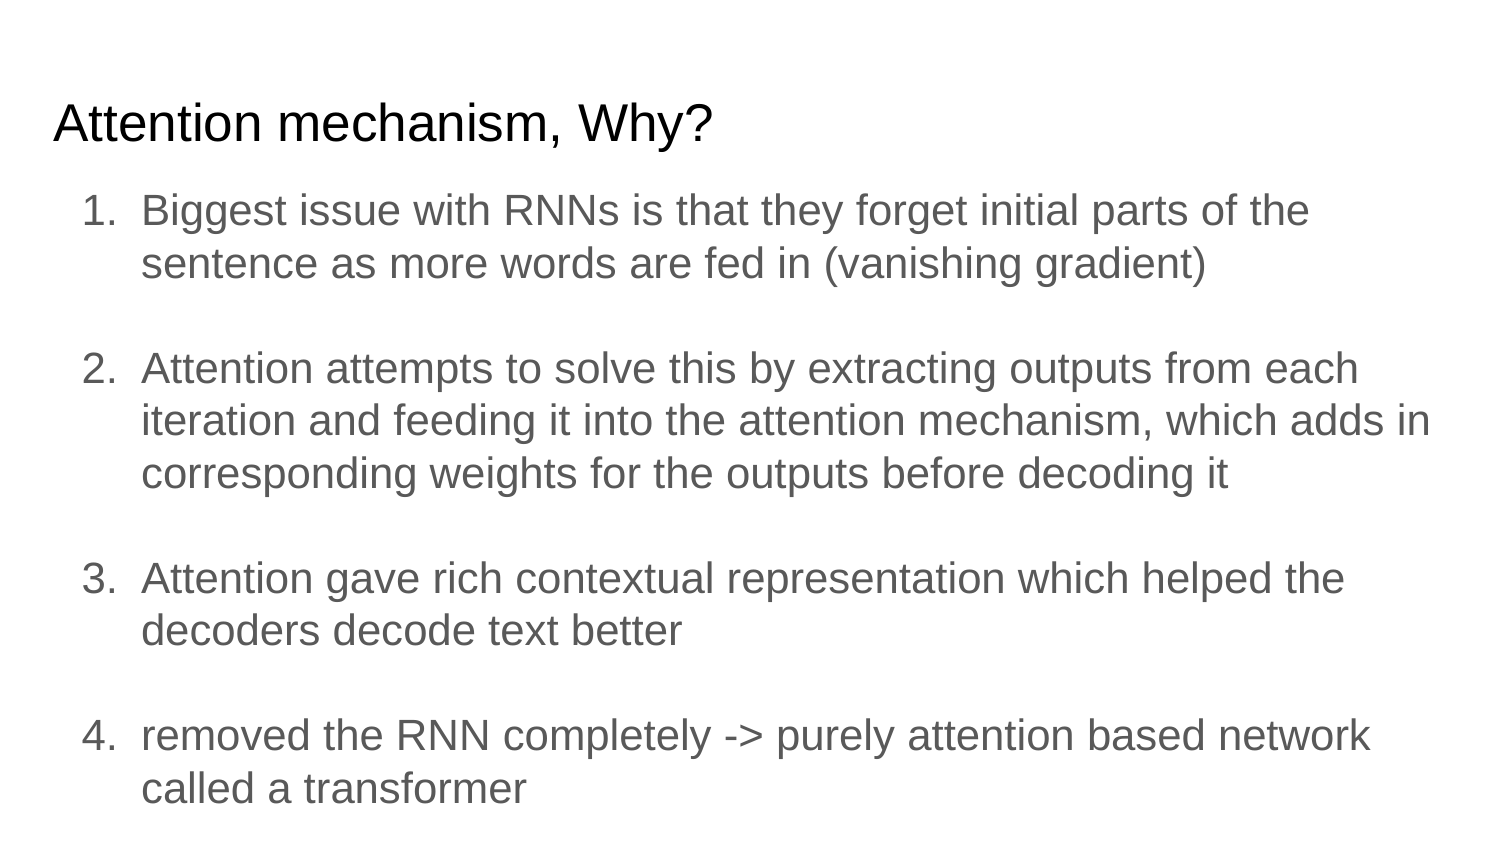

# Attention mechanism, Why?
Biggest issue with RNNs is that they forget initial parts of the sentence as more words are fed in (vanishing gradient)

Attention attempts to solve this by extracting outputs from each iteration and feeding it into the attention mechanism, which adds in corresponding weights for the outputs before decoding it

Attention gave rich contextual representation which helped the decoders decode text better

removed the RNN completely -> purely attention based network called a transformer